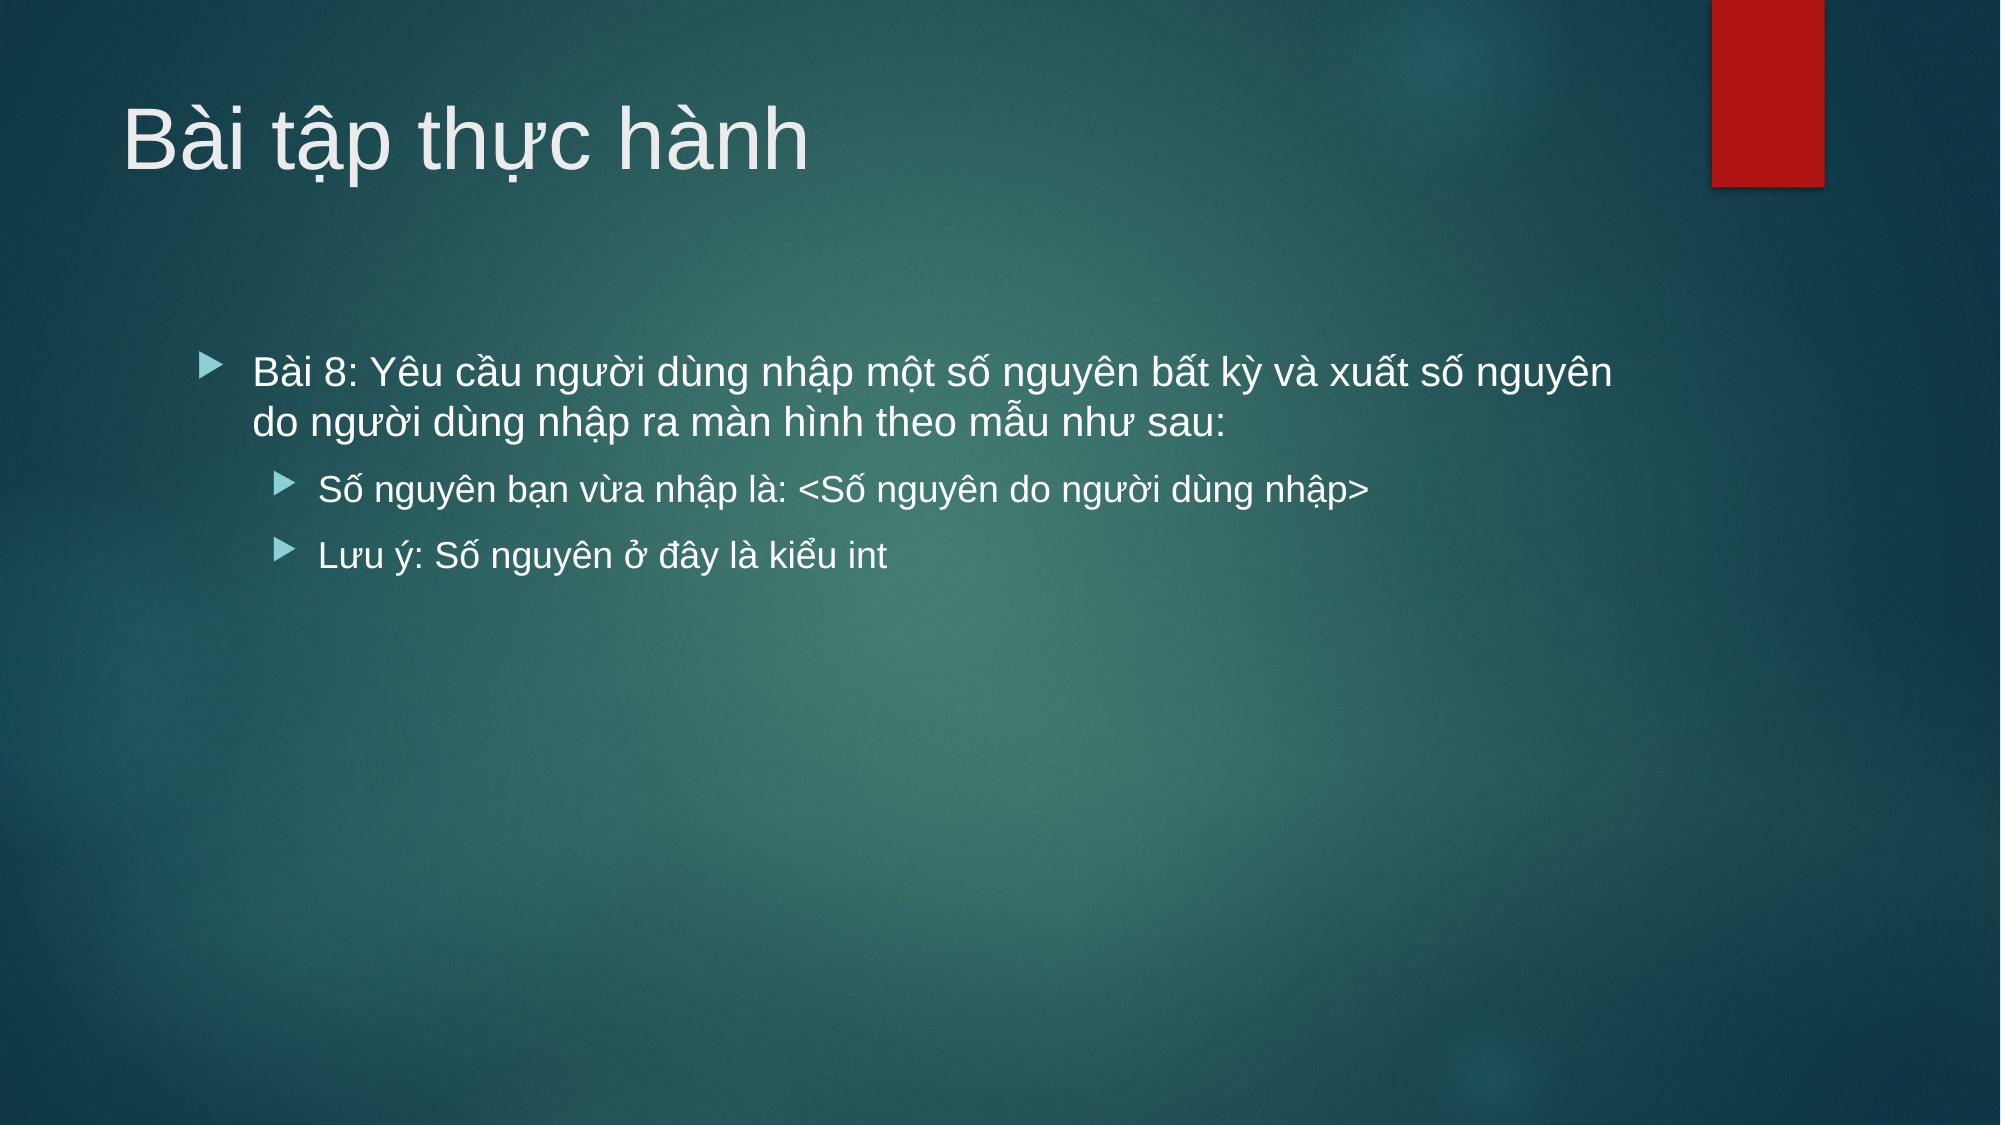

# Bài tập thực hành
Bài 8: Yêu cầu người dùng nhập một số nguyên bất kỳ và xuất số nguyên do người dùng nhập ra màn hình theo mẫu như sau:
Số nguyên bạn vừa nhập là: <Số nguyên do người dùng nhập>
Lưu ý: Số nguyên ở đây là kiểu int